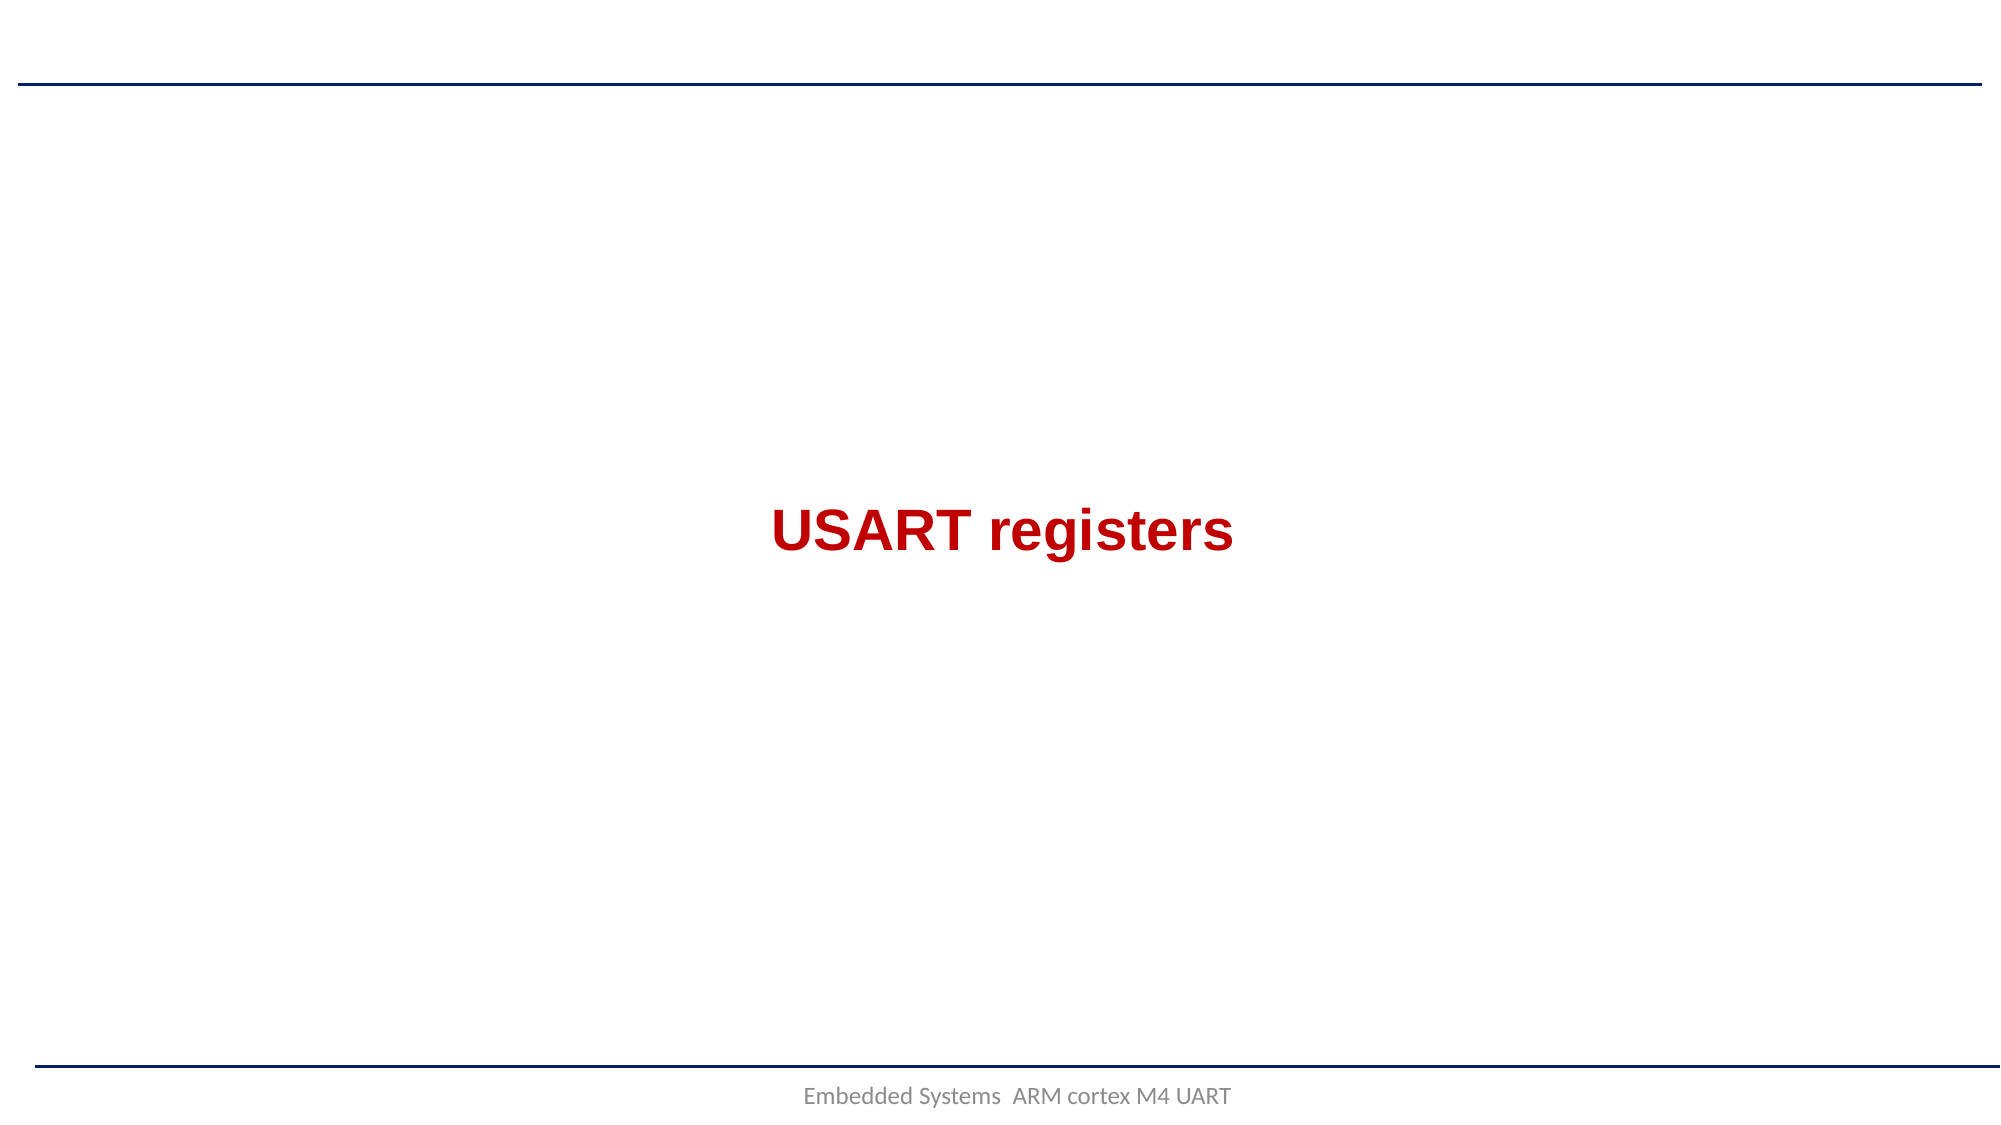

# USART registers
Embedded Systems  ARM cortex M4 UART